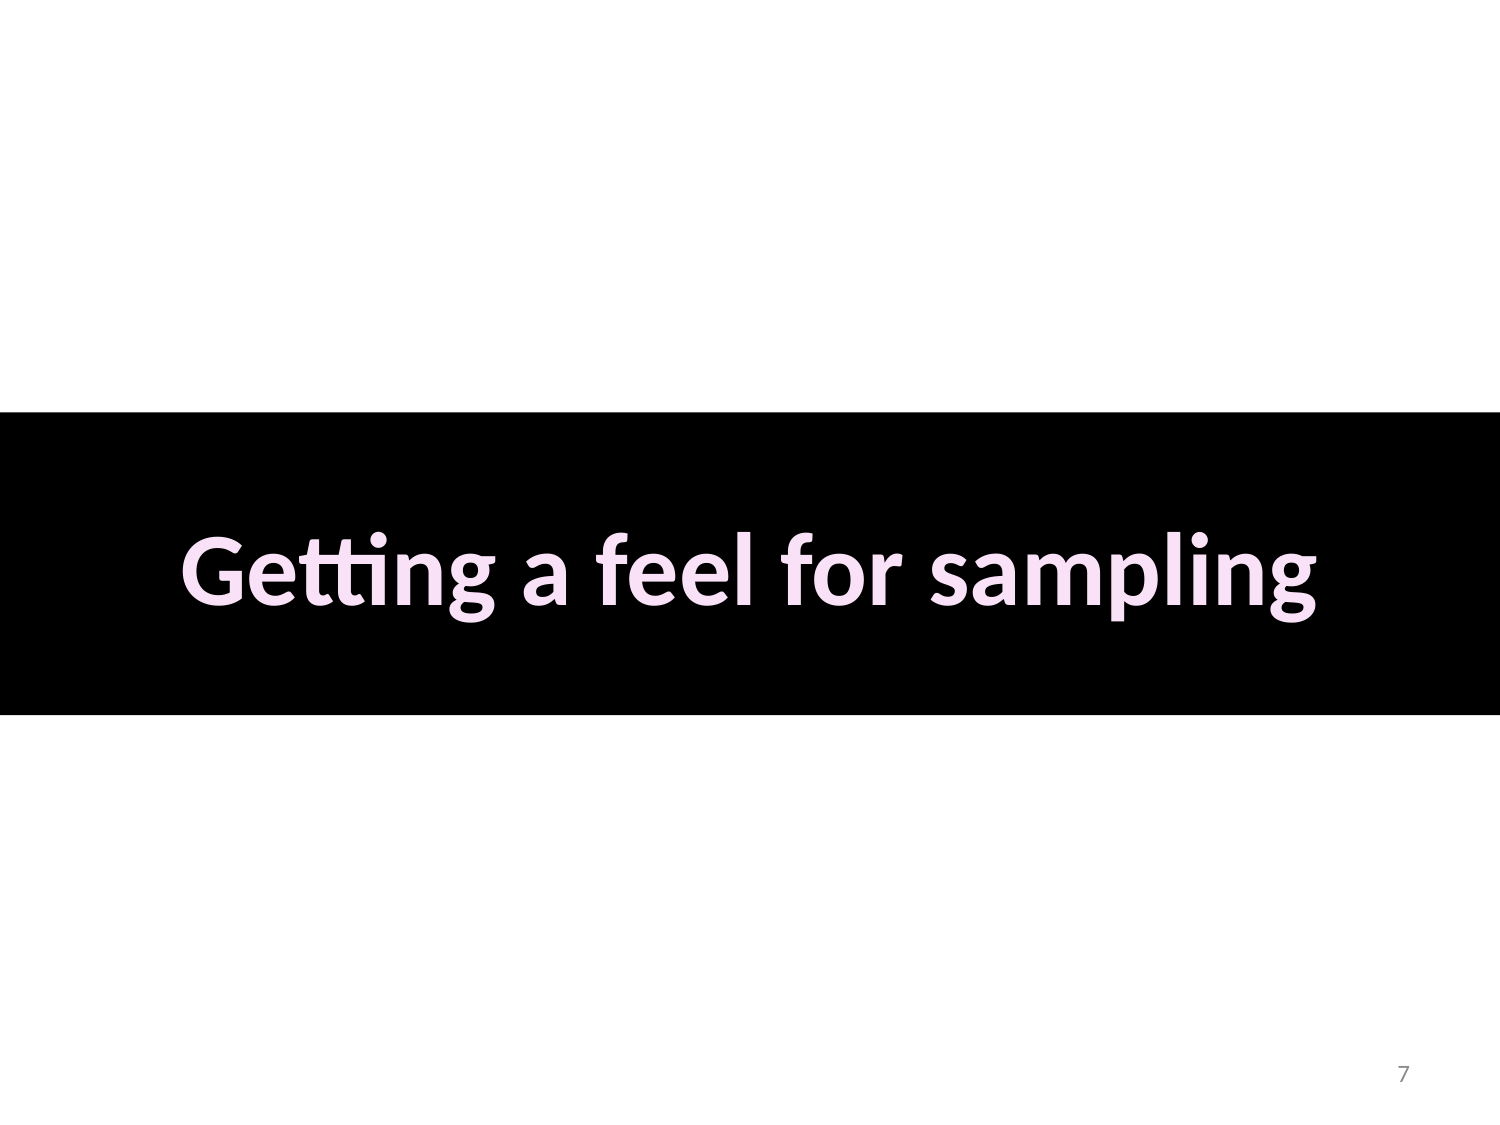

# Getting a feel for sampling

7